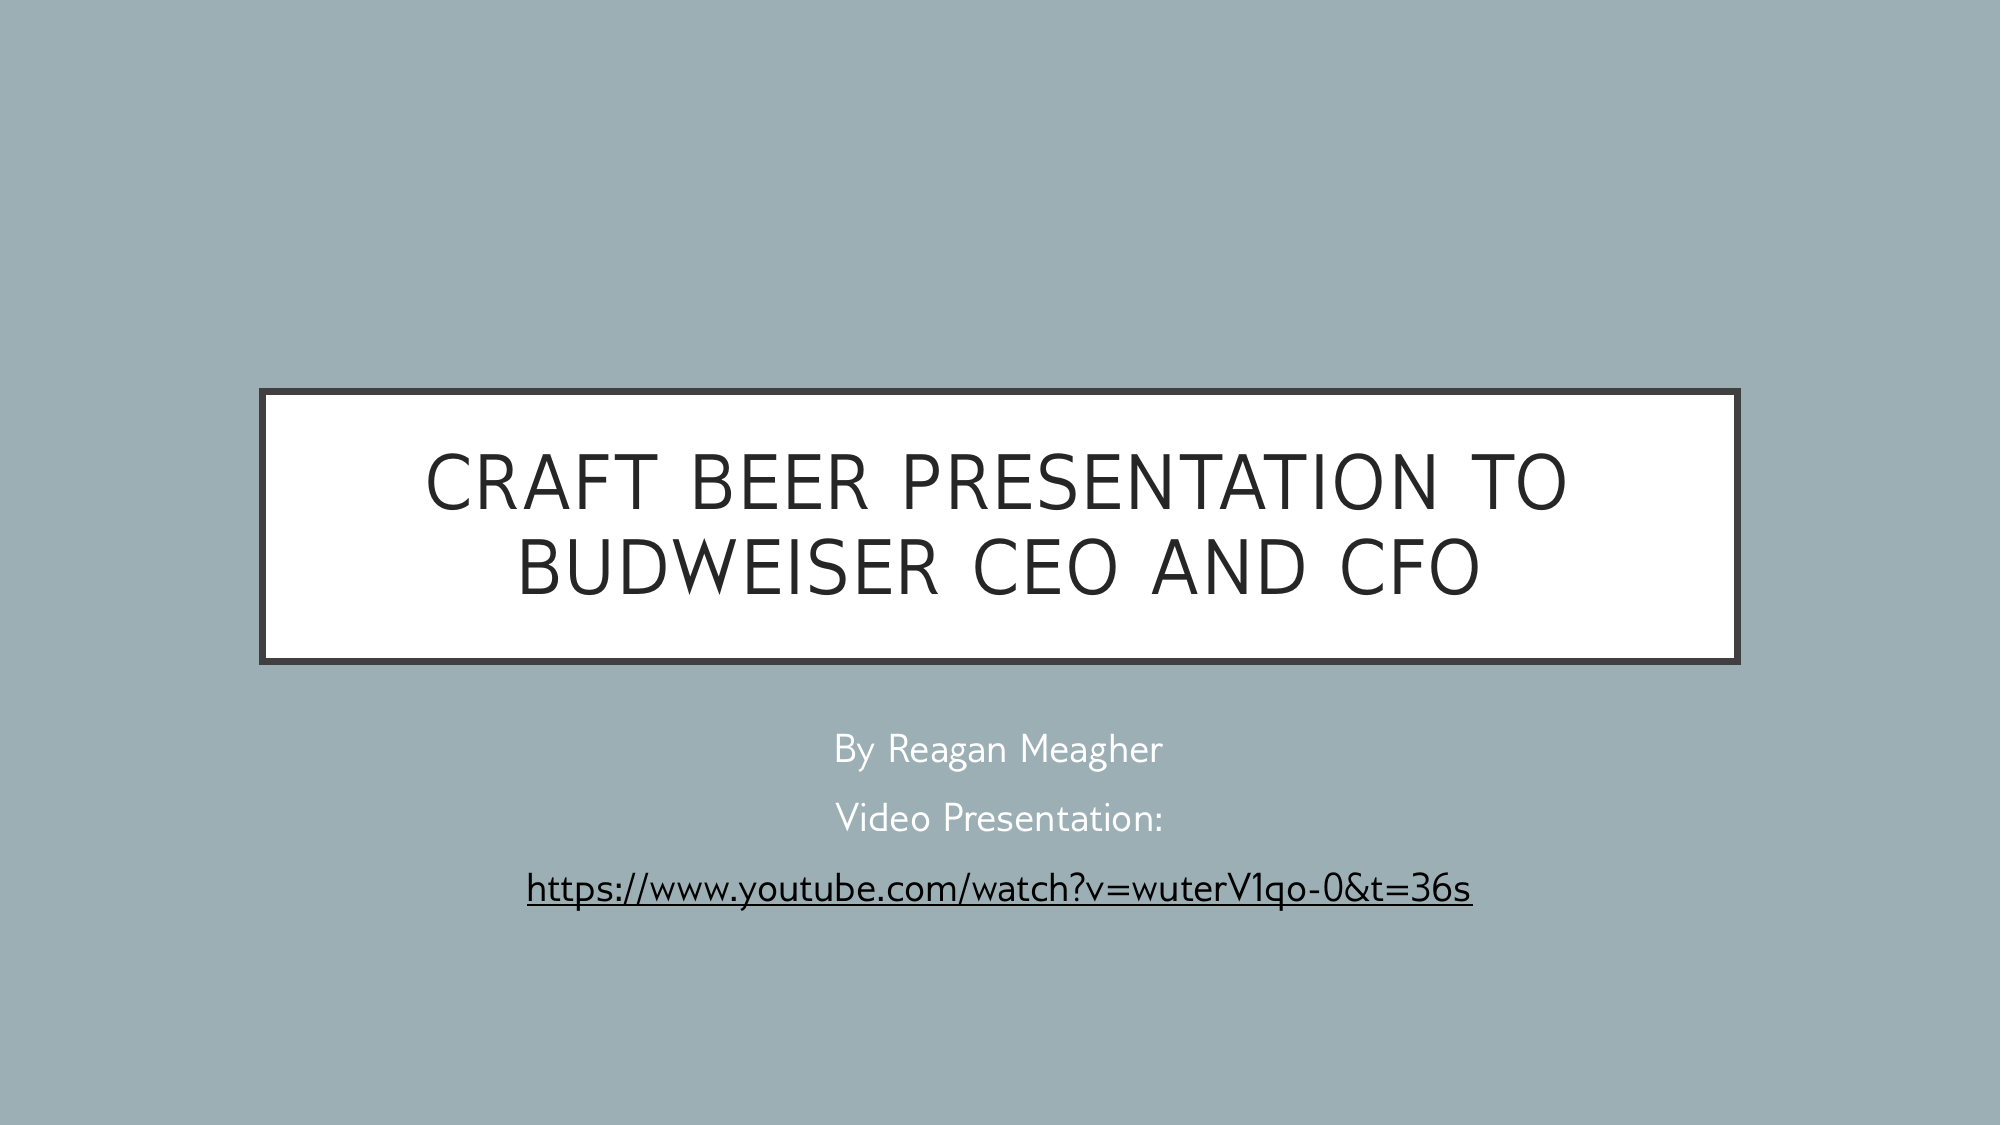

# Craft Beer Presentation To Budweiser CEO and CFO
By Reagan Meagher
Video Presentation:
https://www.youtube.com/watch?v=wuterV1qo-0&t=36s